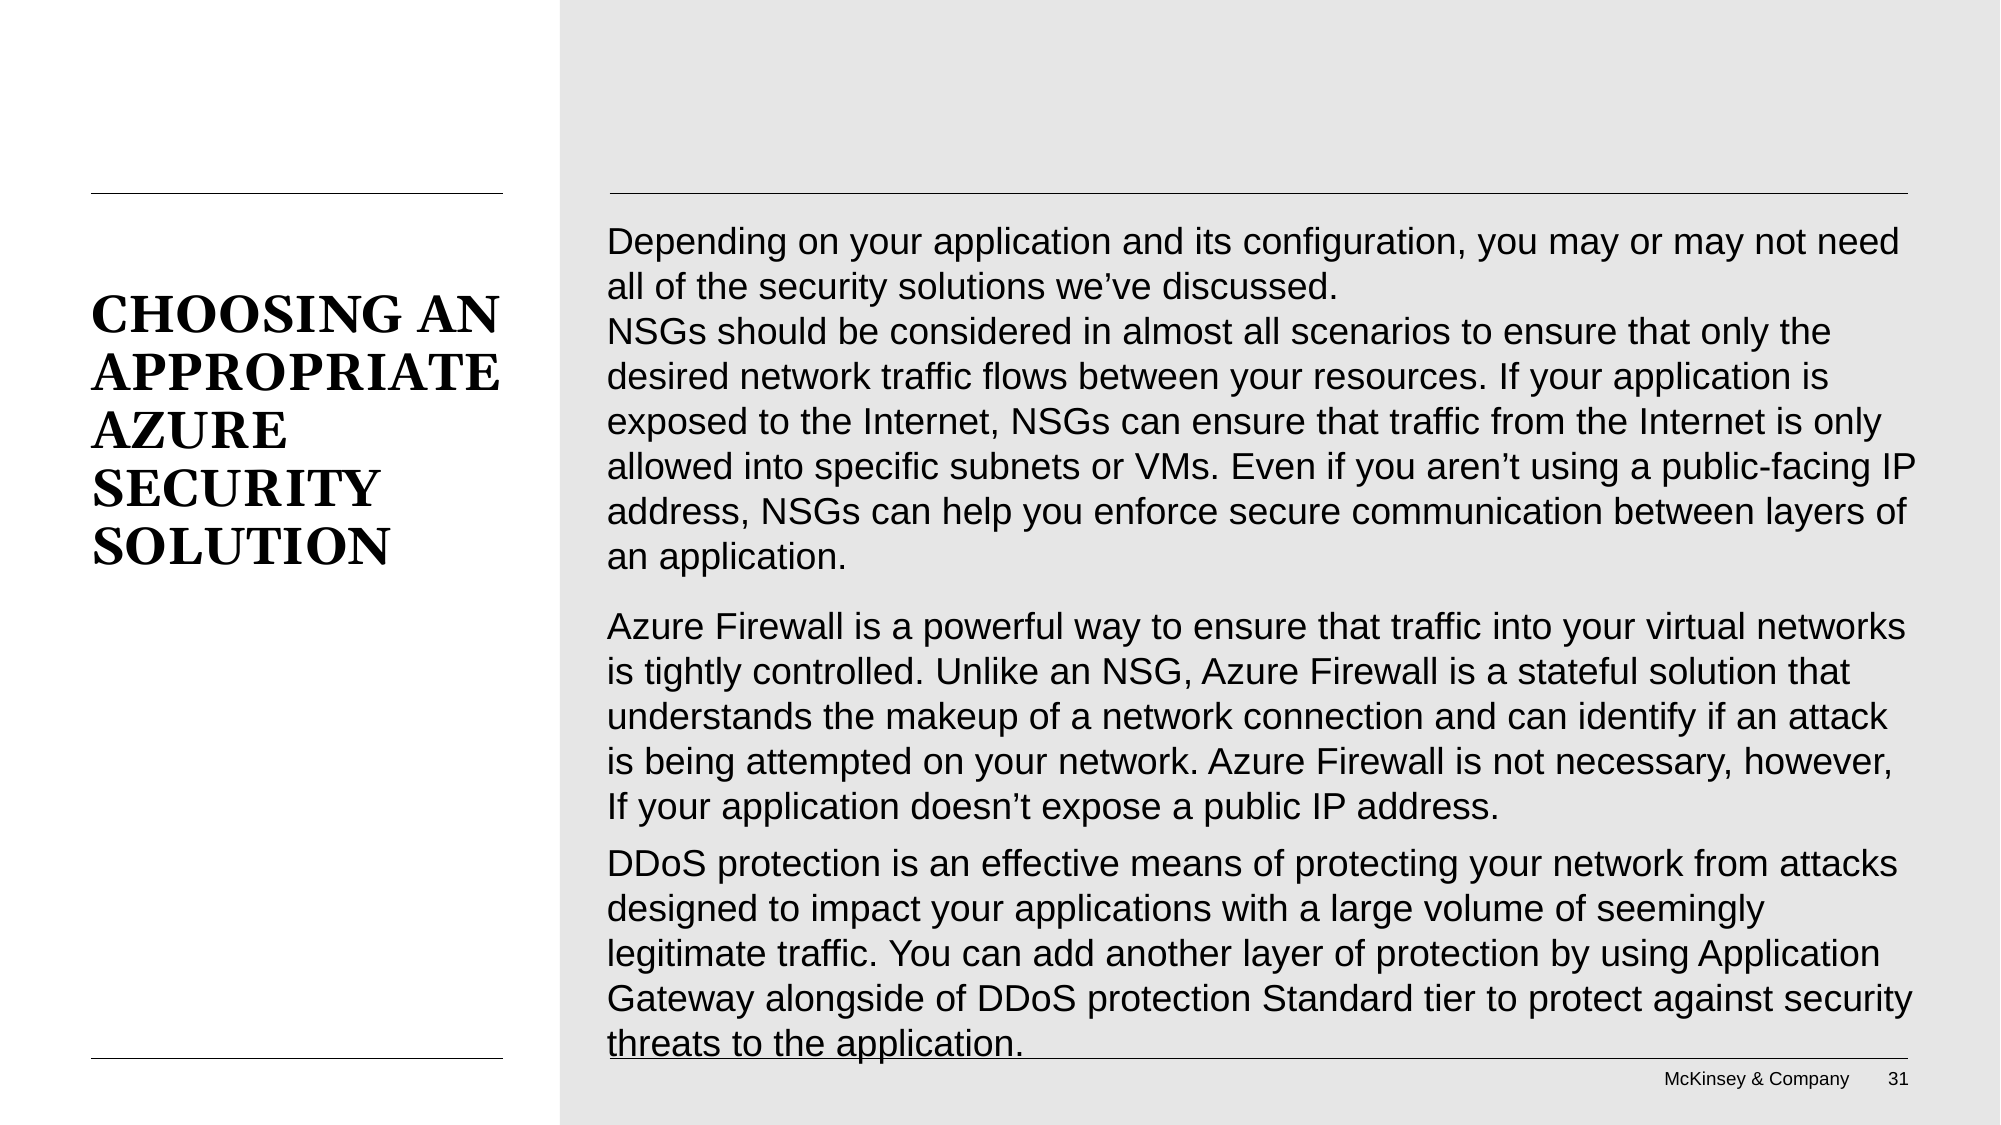

Depending on your application and its configuration, you may or may not need all of the security solutions we’ve discussed.
NSGs should be considered in almost all scenarios to ensure that only the desired network traffic flows between your resources. If your application is exposed to the Internet, NSGs can ensure that traffic from the Internet is only allowed into specific subnets or VMs. Even if you aren’t using a public-facing IP address, NSGs can help you enforce secure communication between layers of an application.
Azure Firewall is a powerful way to ensure that traffic into your virtual networks is tightly controlled. Unlike an NSG, Azure Firewall is a stateful solution that understands the makeup of a network connection and can identify if an attack is being attempted on your network. Azure Firewall is not necessary, however, If your application doesn’t expose a public IP address.
DDoS protection is an effective means of protecting your network from attacks designed to impact your applications with a large volume of seemingly legitimate traffic. You can add another layer of protection by using Application Gateway alongside of DDoS protection Standard tier to protect against security threats to the application.
# Choosing an appropriate Azure security solution